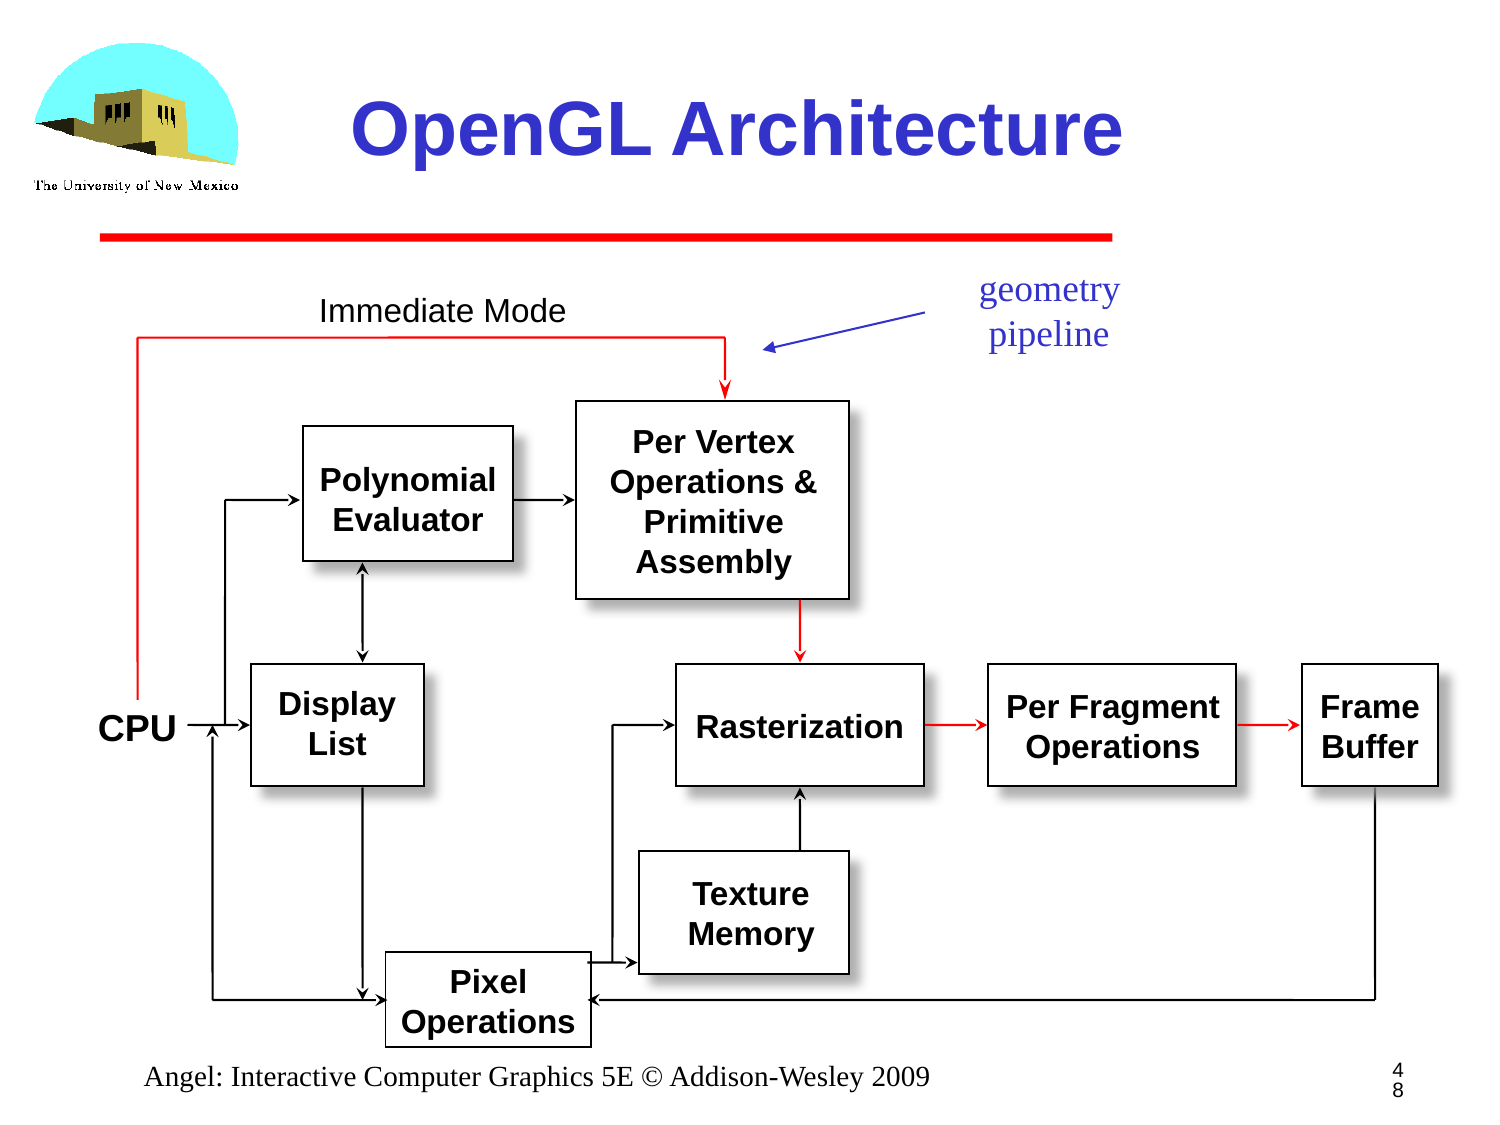

# OpenGL Architecture
geometry
 pipeline
Immediate Mode

Per Vertex
Operations &
Primitive
Assembly

Polynomial
Evaluator

Display
List
Per Fragment
Operations
Frame
Buffer
CPU
Rasterization

Texture
Memory
Pixel
Operations

48
Angel: Interactive Computer Graphics 5E © Addison-Wesley 2009